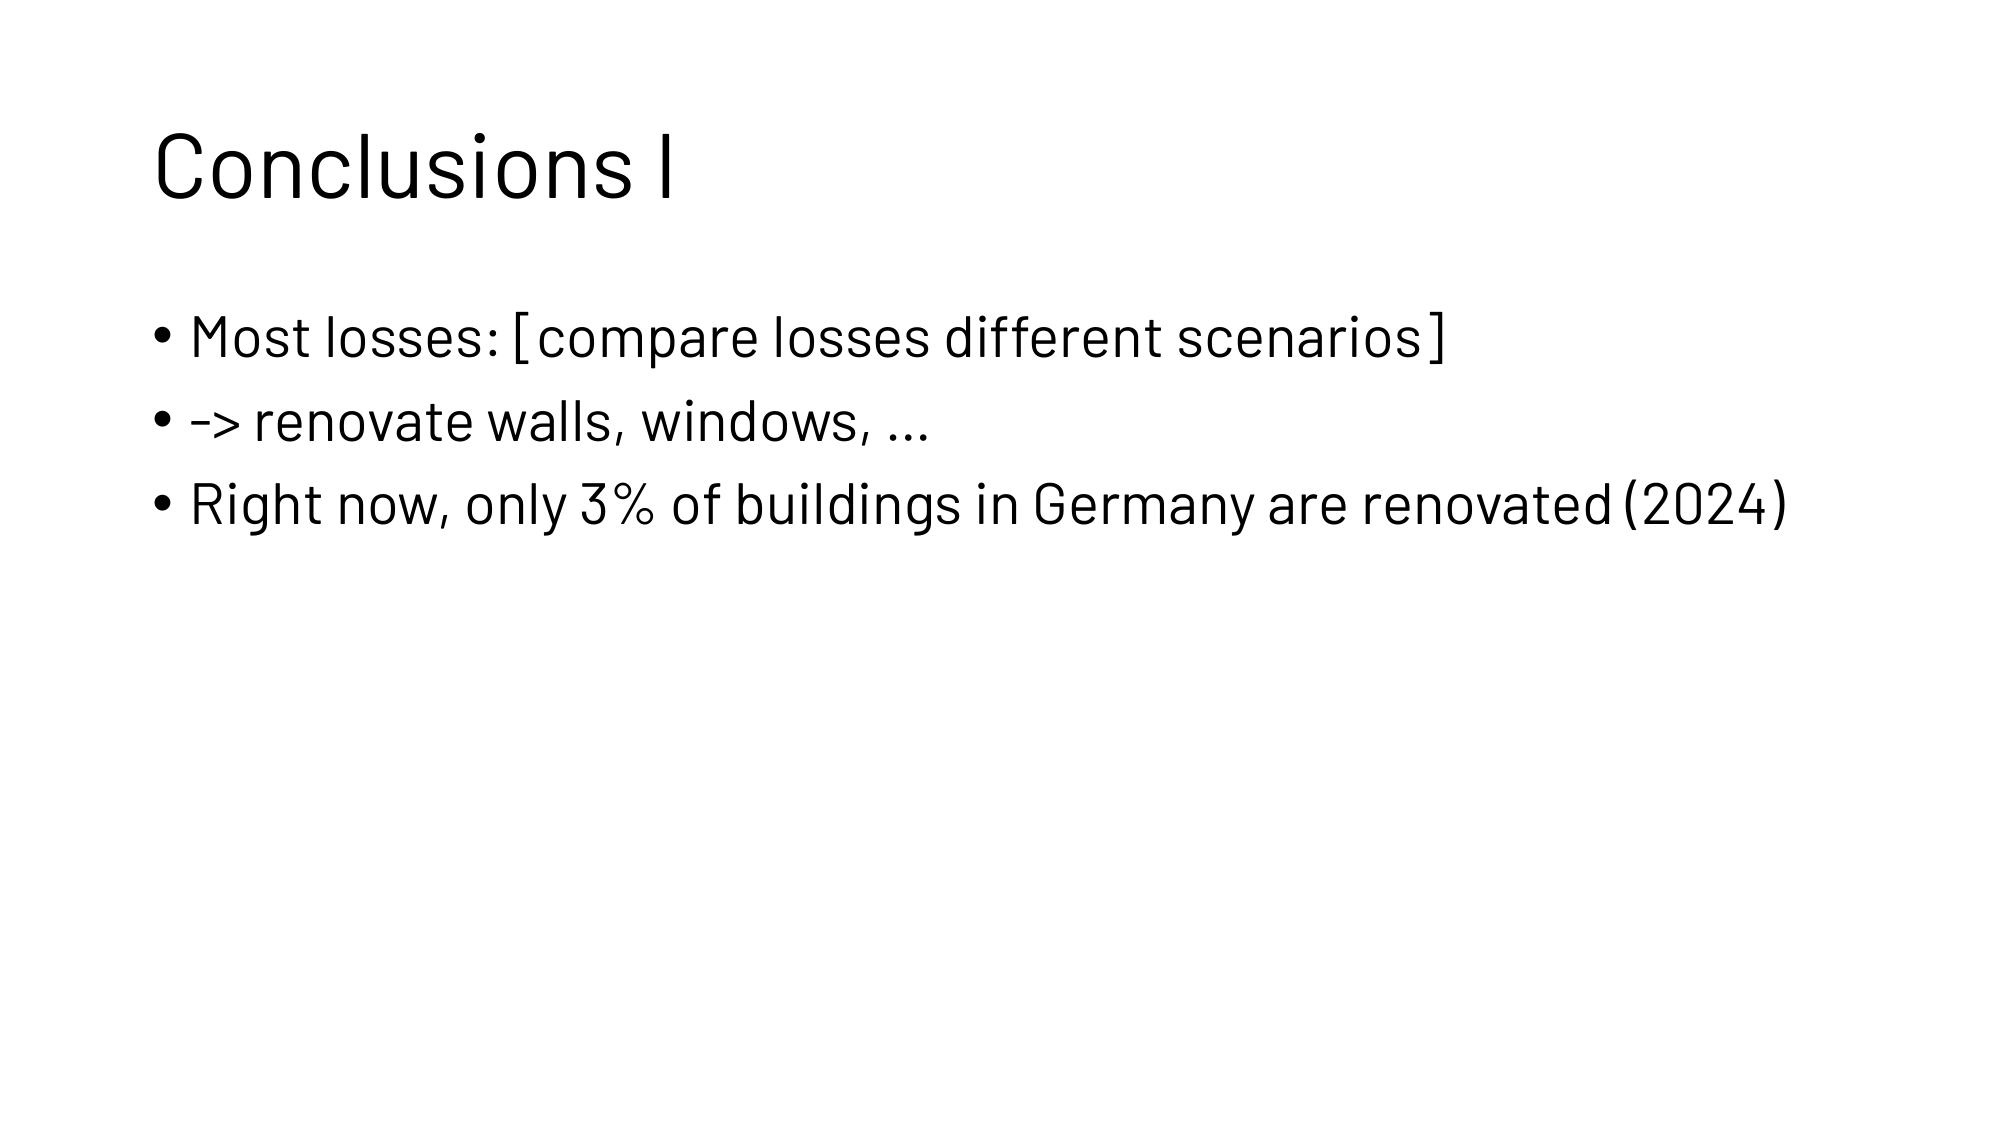

# Conclusions I
Most losses: [compare losses different scenarios]
-> renovate walls, windows, …
Right now, only 3% of buildings in Germany are renovated (2024)